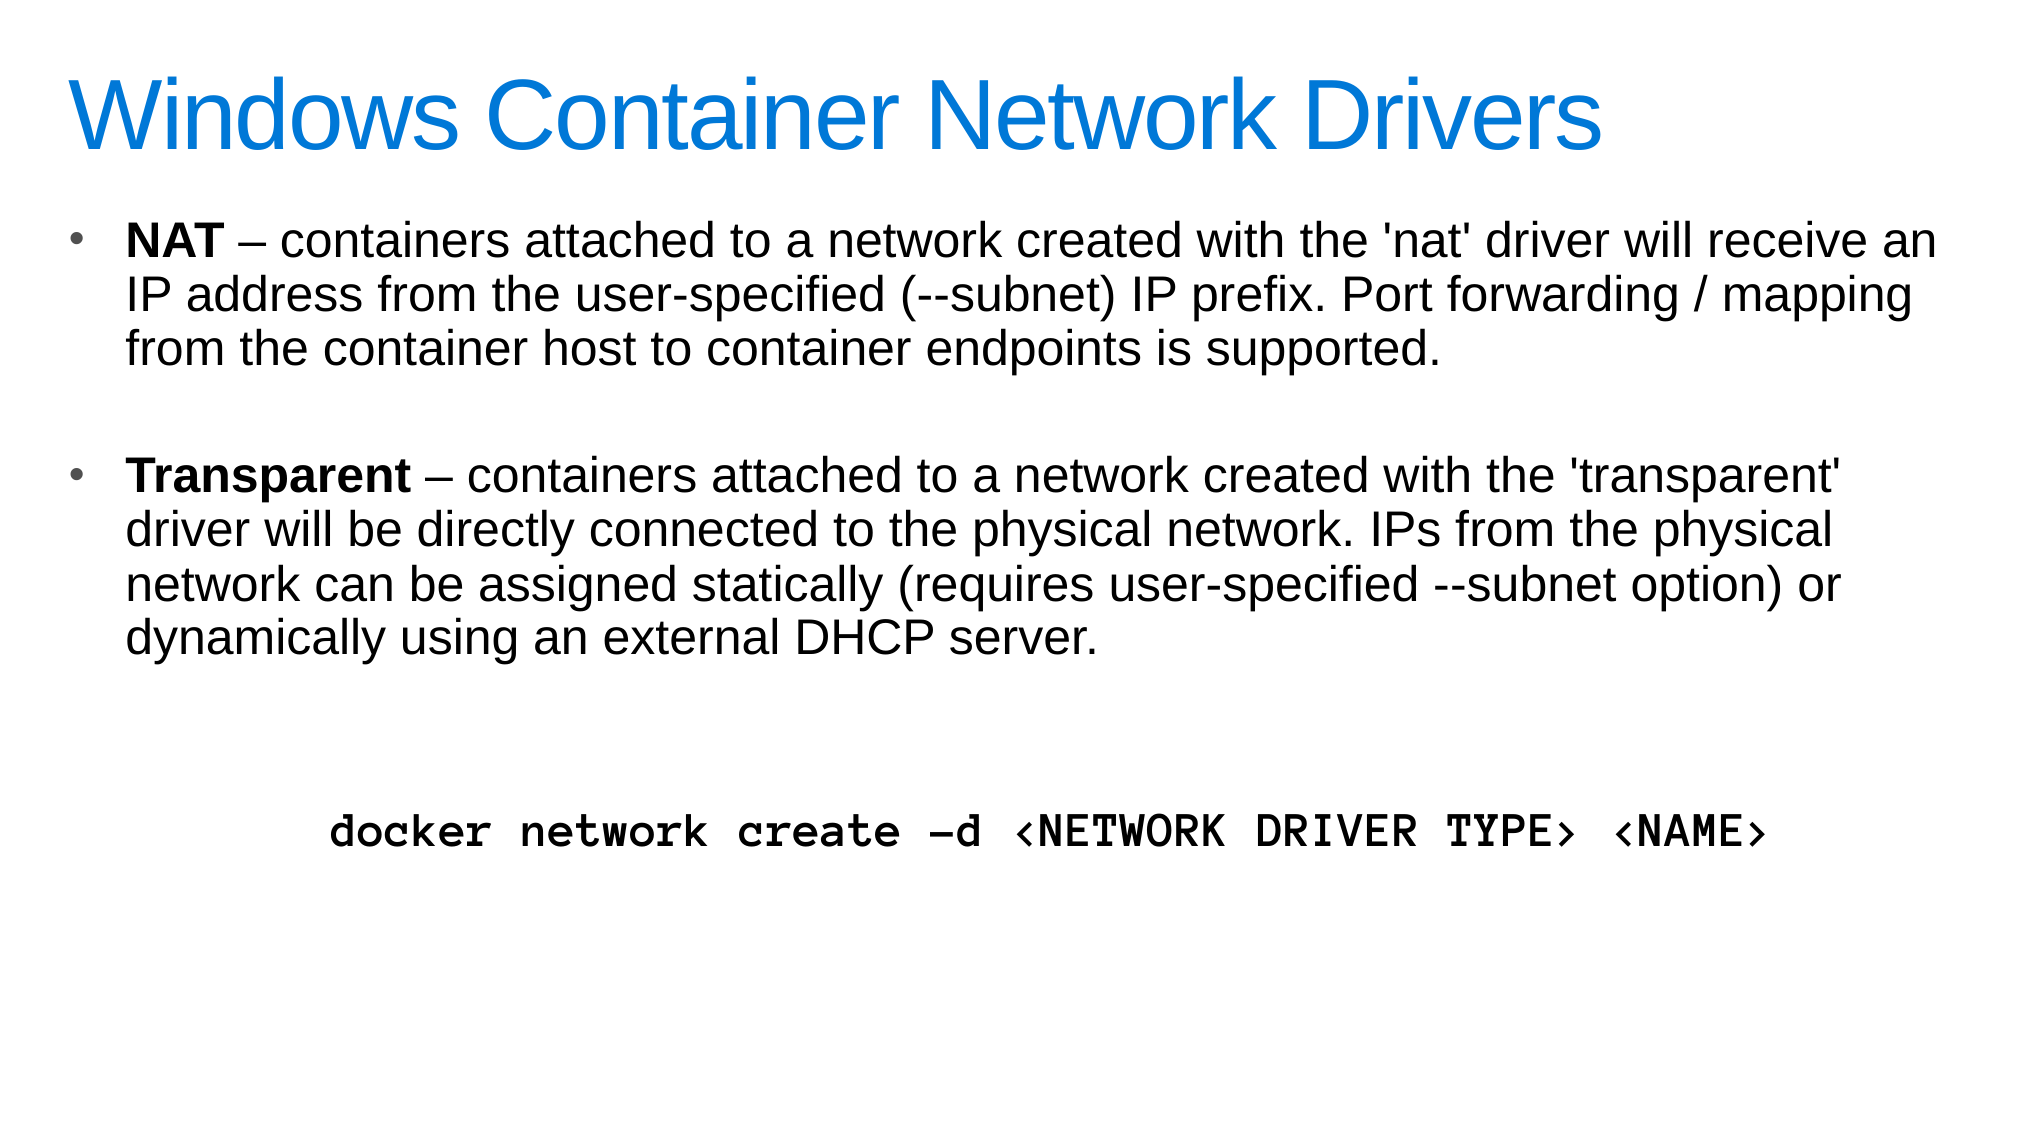

# Windows Container Network Drivers
NAT – containers attached to a network created with the 'nat' driver will receive an IP address from the user-specified (--subnet) IP prefix. Port forwarding / mapping from the container host to container endpoints is supported.

Transparent – containers attached to a network created with the 'transparent' driver will be directly connected to the physical network. IPs from the physical network can be assigned statically (requires user-specified --subnet option) or dynamically using an external DHCP server.

	        docker network create -d <NETWORK DRIVER TYPE> <NAME>